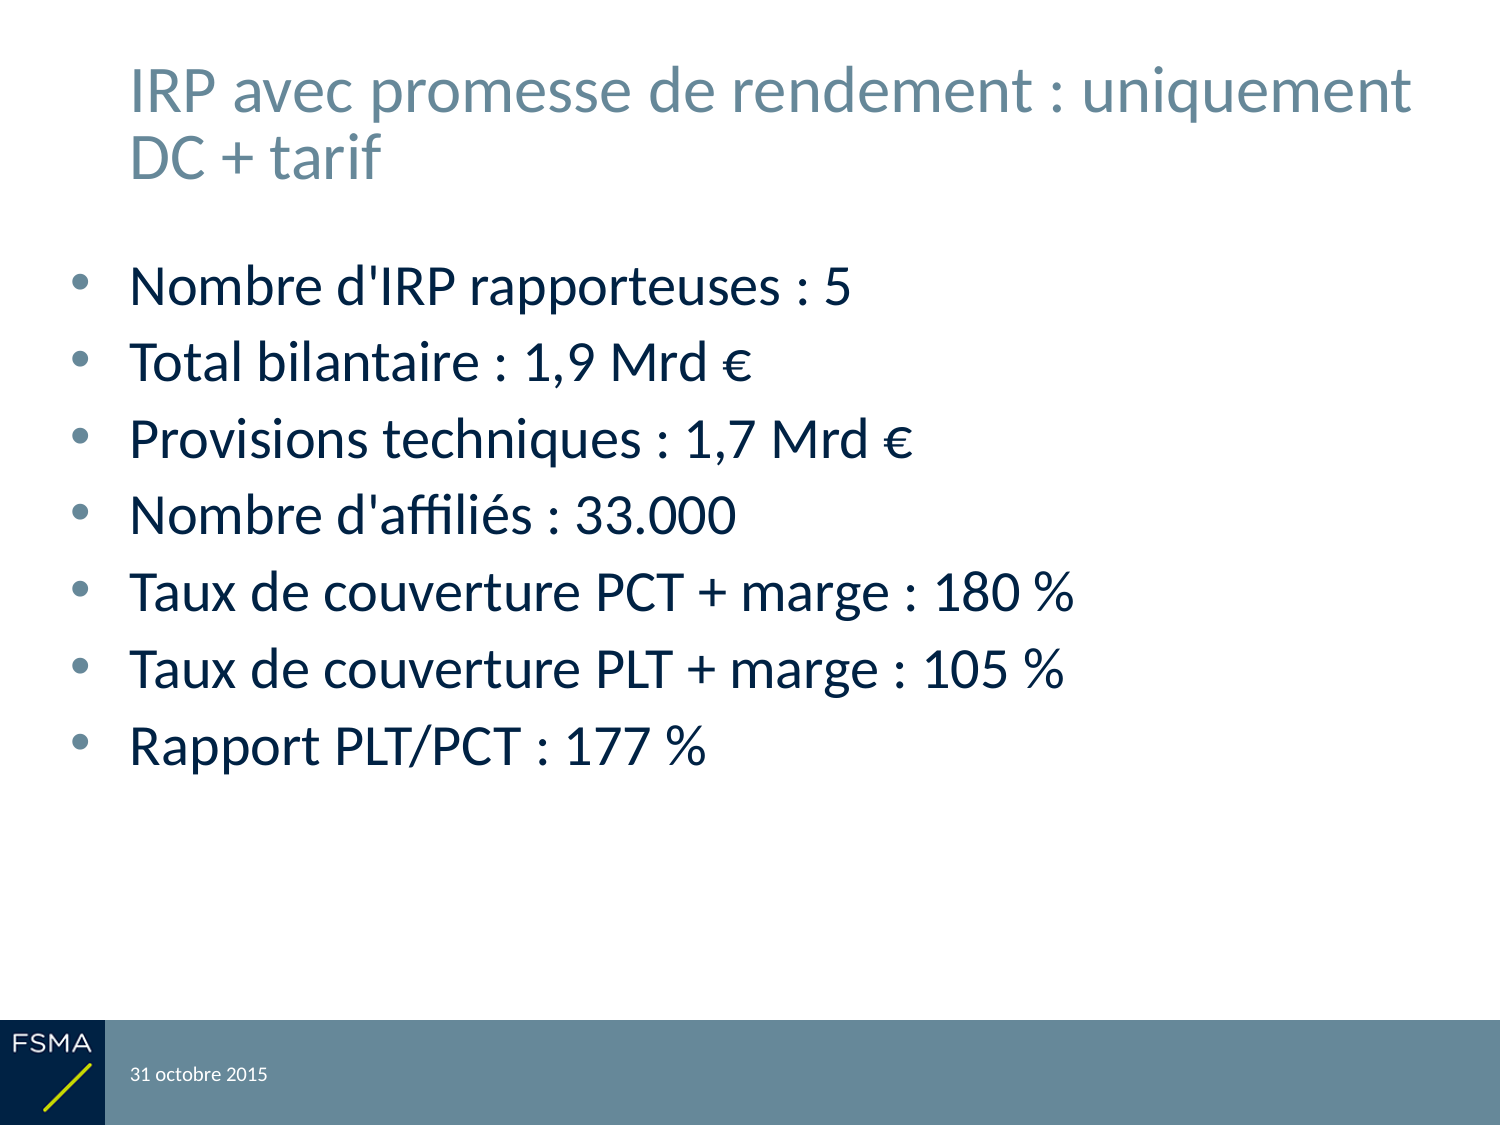

# IRP avec promesse de rendement : uniquement DC + tarif
Nombre d'IRP rapporteuses : 5
Total bilantaire : 1,9 Mrd €
Provisions techniques : 1,7 Mrd €
Nombre d'affiliés : 33.000
Taux de couverture PCT + marge : 180 %
Taux de couverture PLT + marge : 105 %
Rapport PLT/PCT : 177 %

31 octobre 2015
Reporting relatif à l'exercice 2014
29